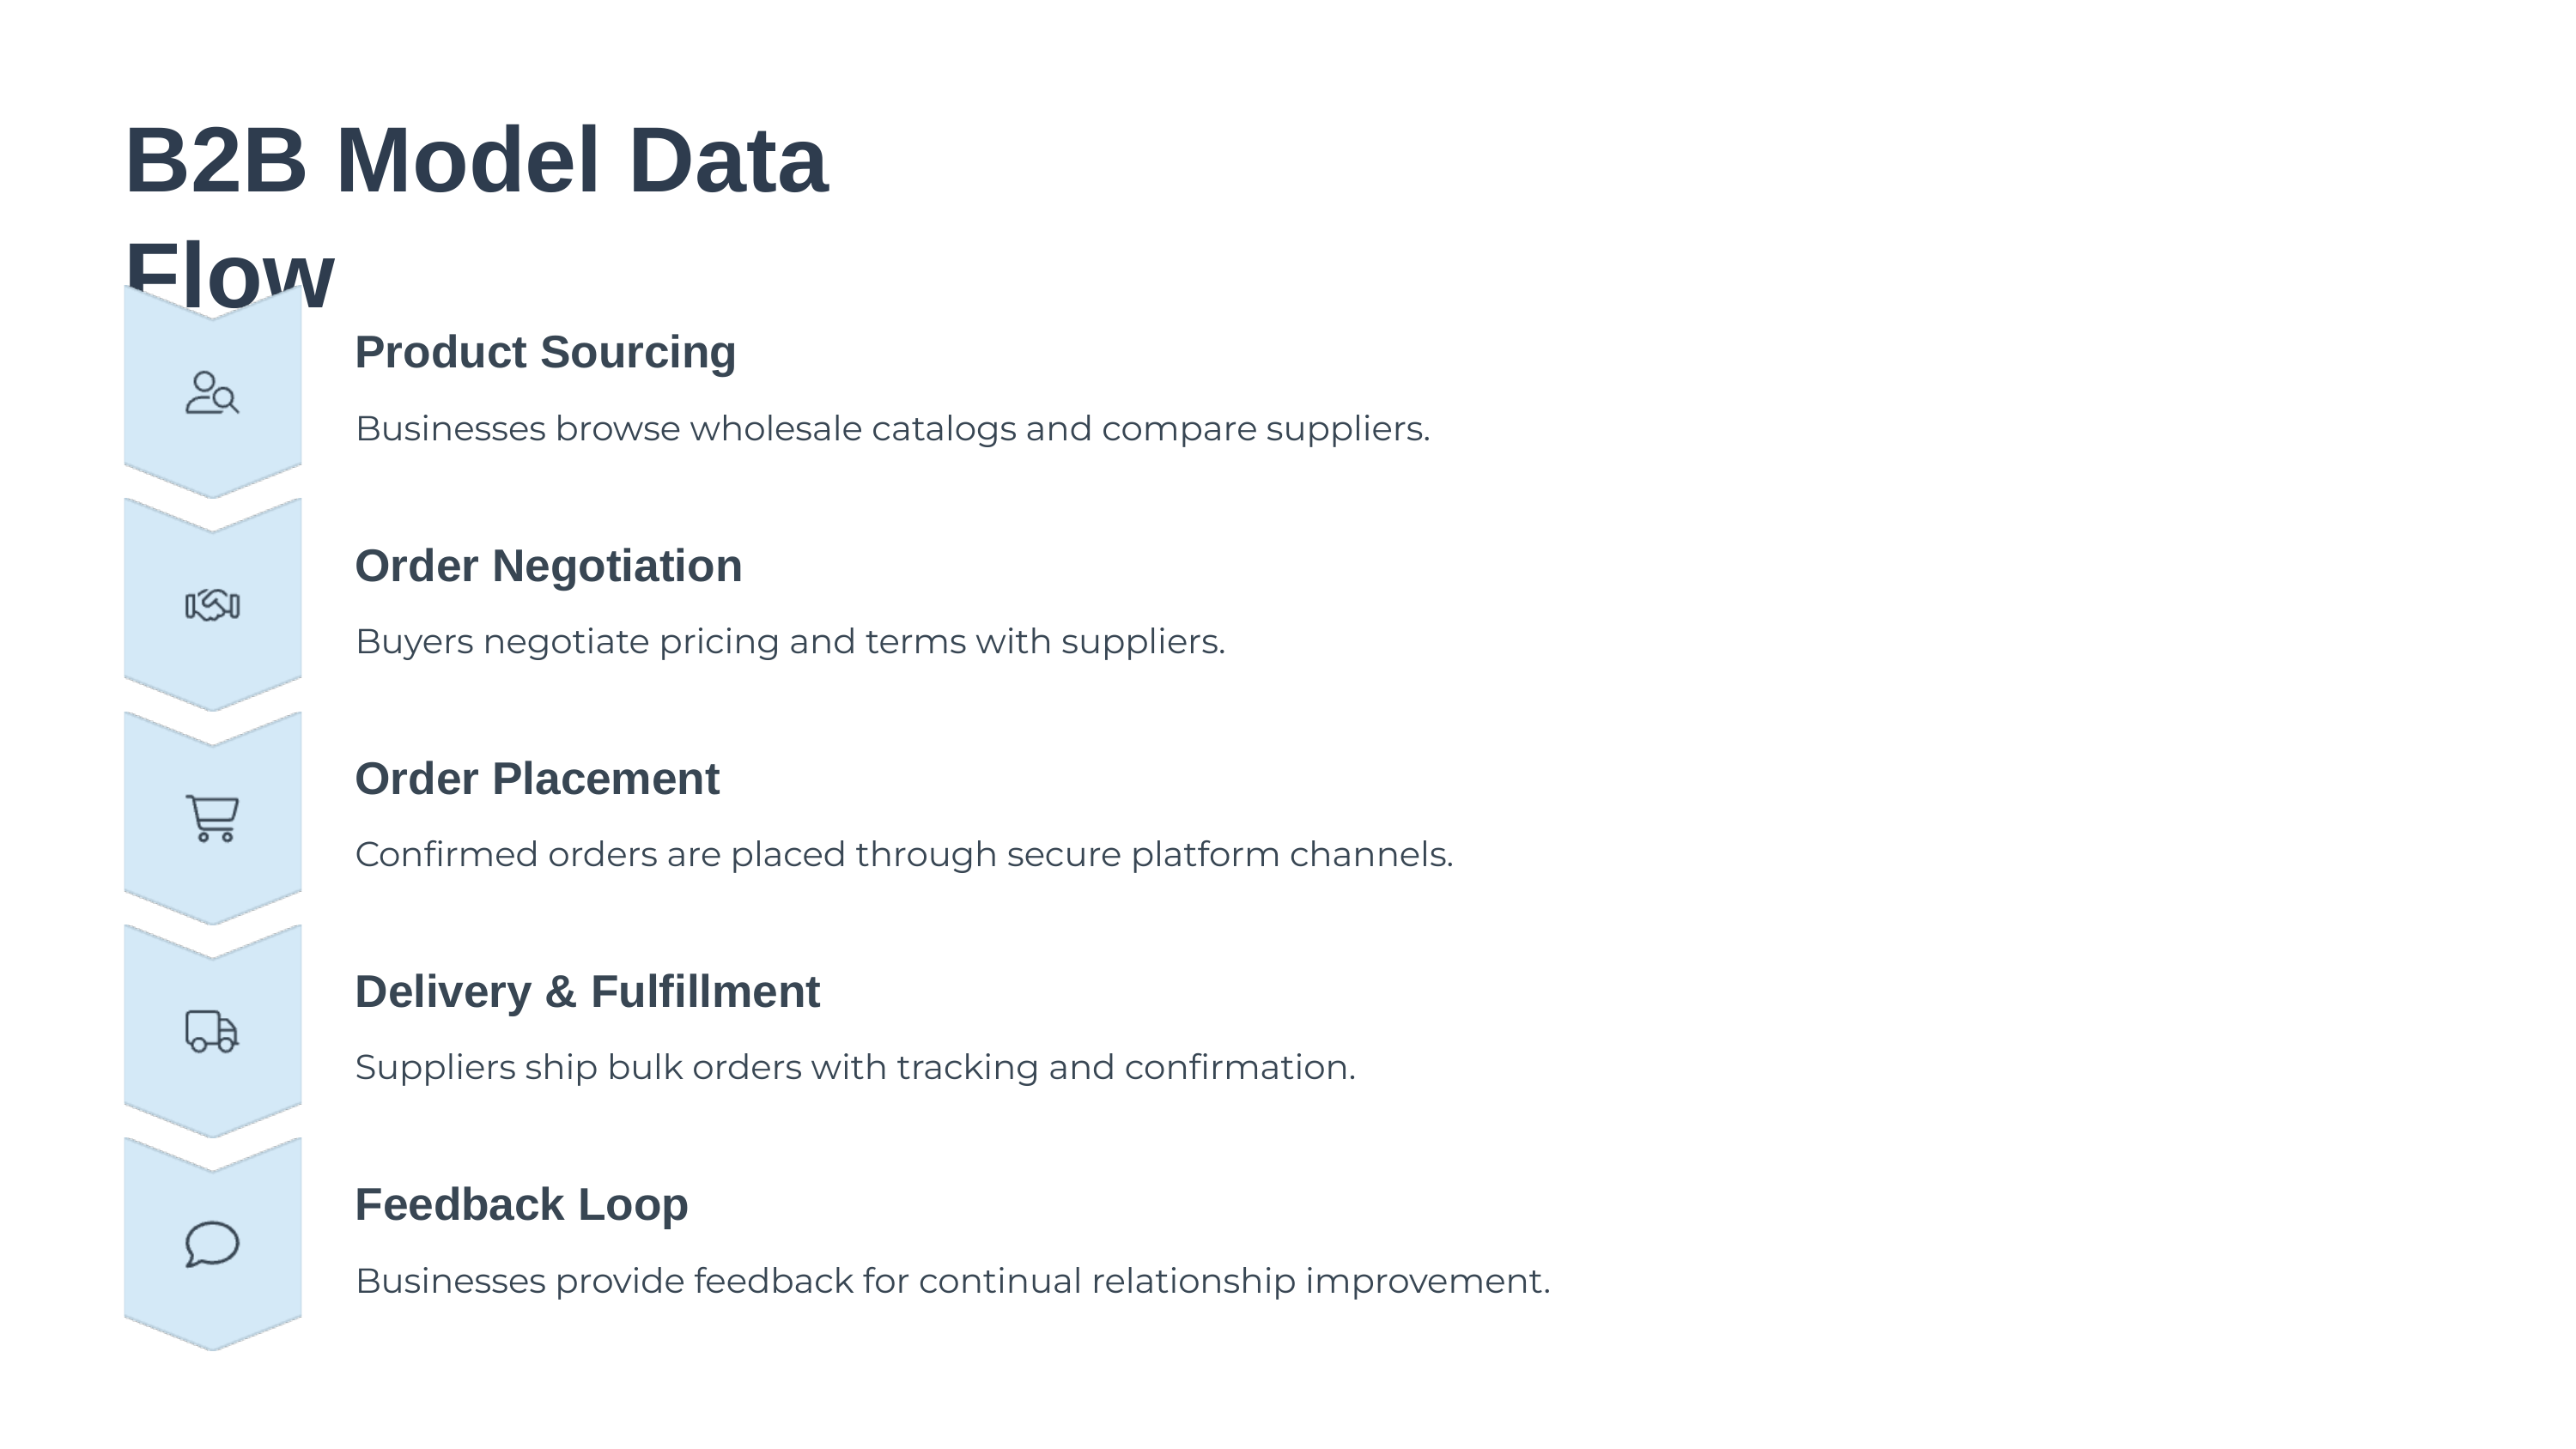

B2B Model Data Flow

Product Sourcing

Businesses browse wholesale catalogs and compare suppliers.

Order Negotiation

Buyers negotiate pricing and terms with suppliers.

Order Placement

Confirmed orders are placed through secure platform channels.

Delivery & Fulfillment

Suppliers ship bulk orders with tracking and confirmation.

Feedback Loop

Businesses provide feedback for continual relationship improvement.